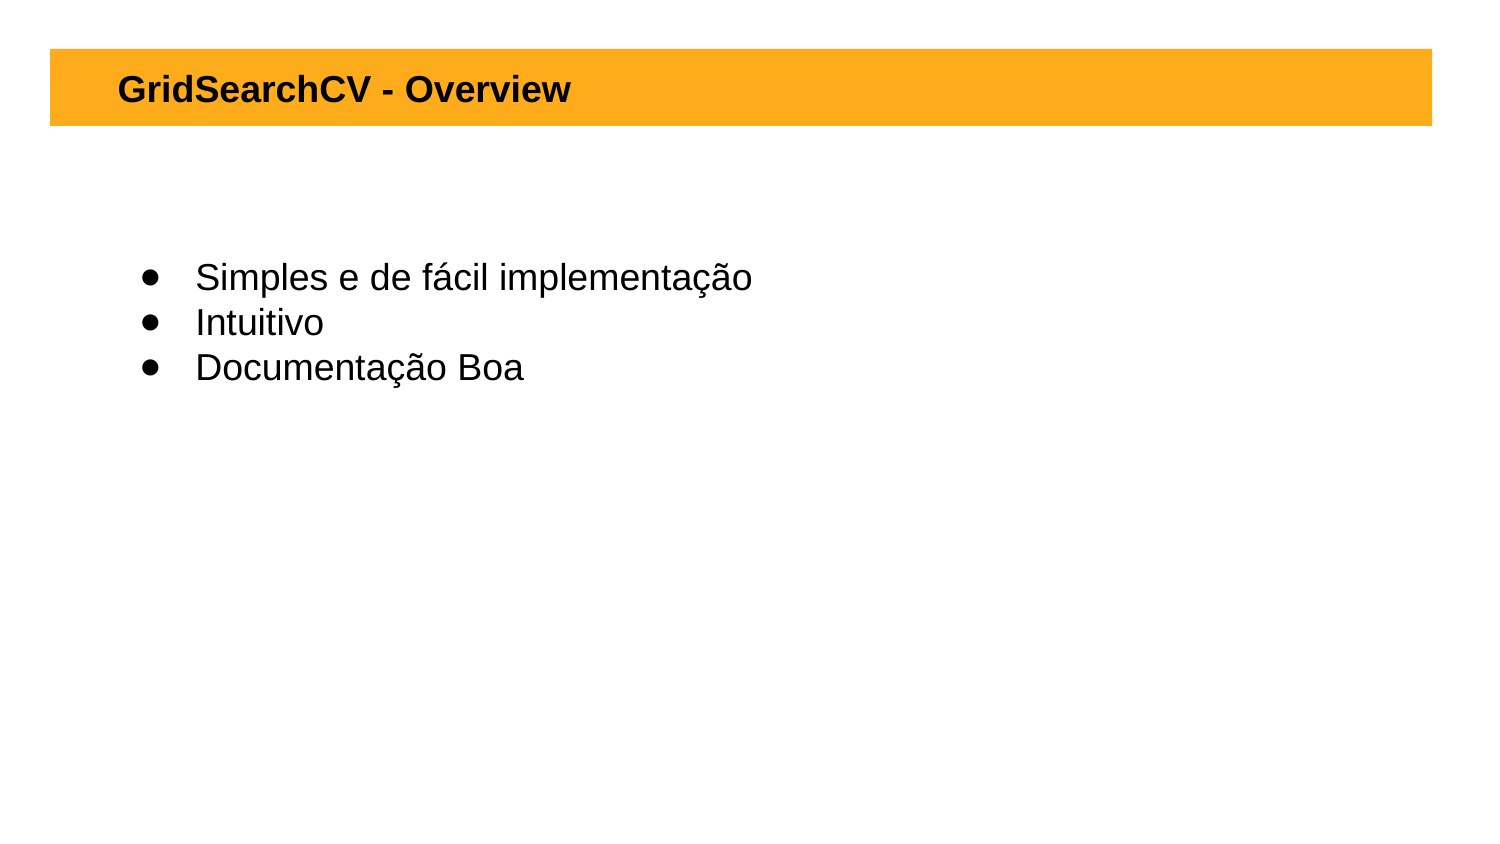

GridSearchCV - Overview
Simples e de fácil implementação
Intuitivo
Documentação Boa